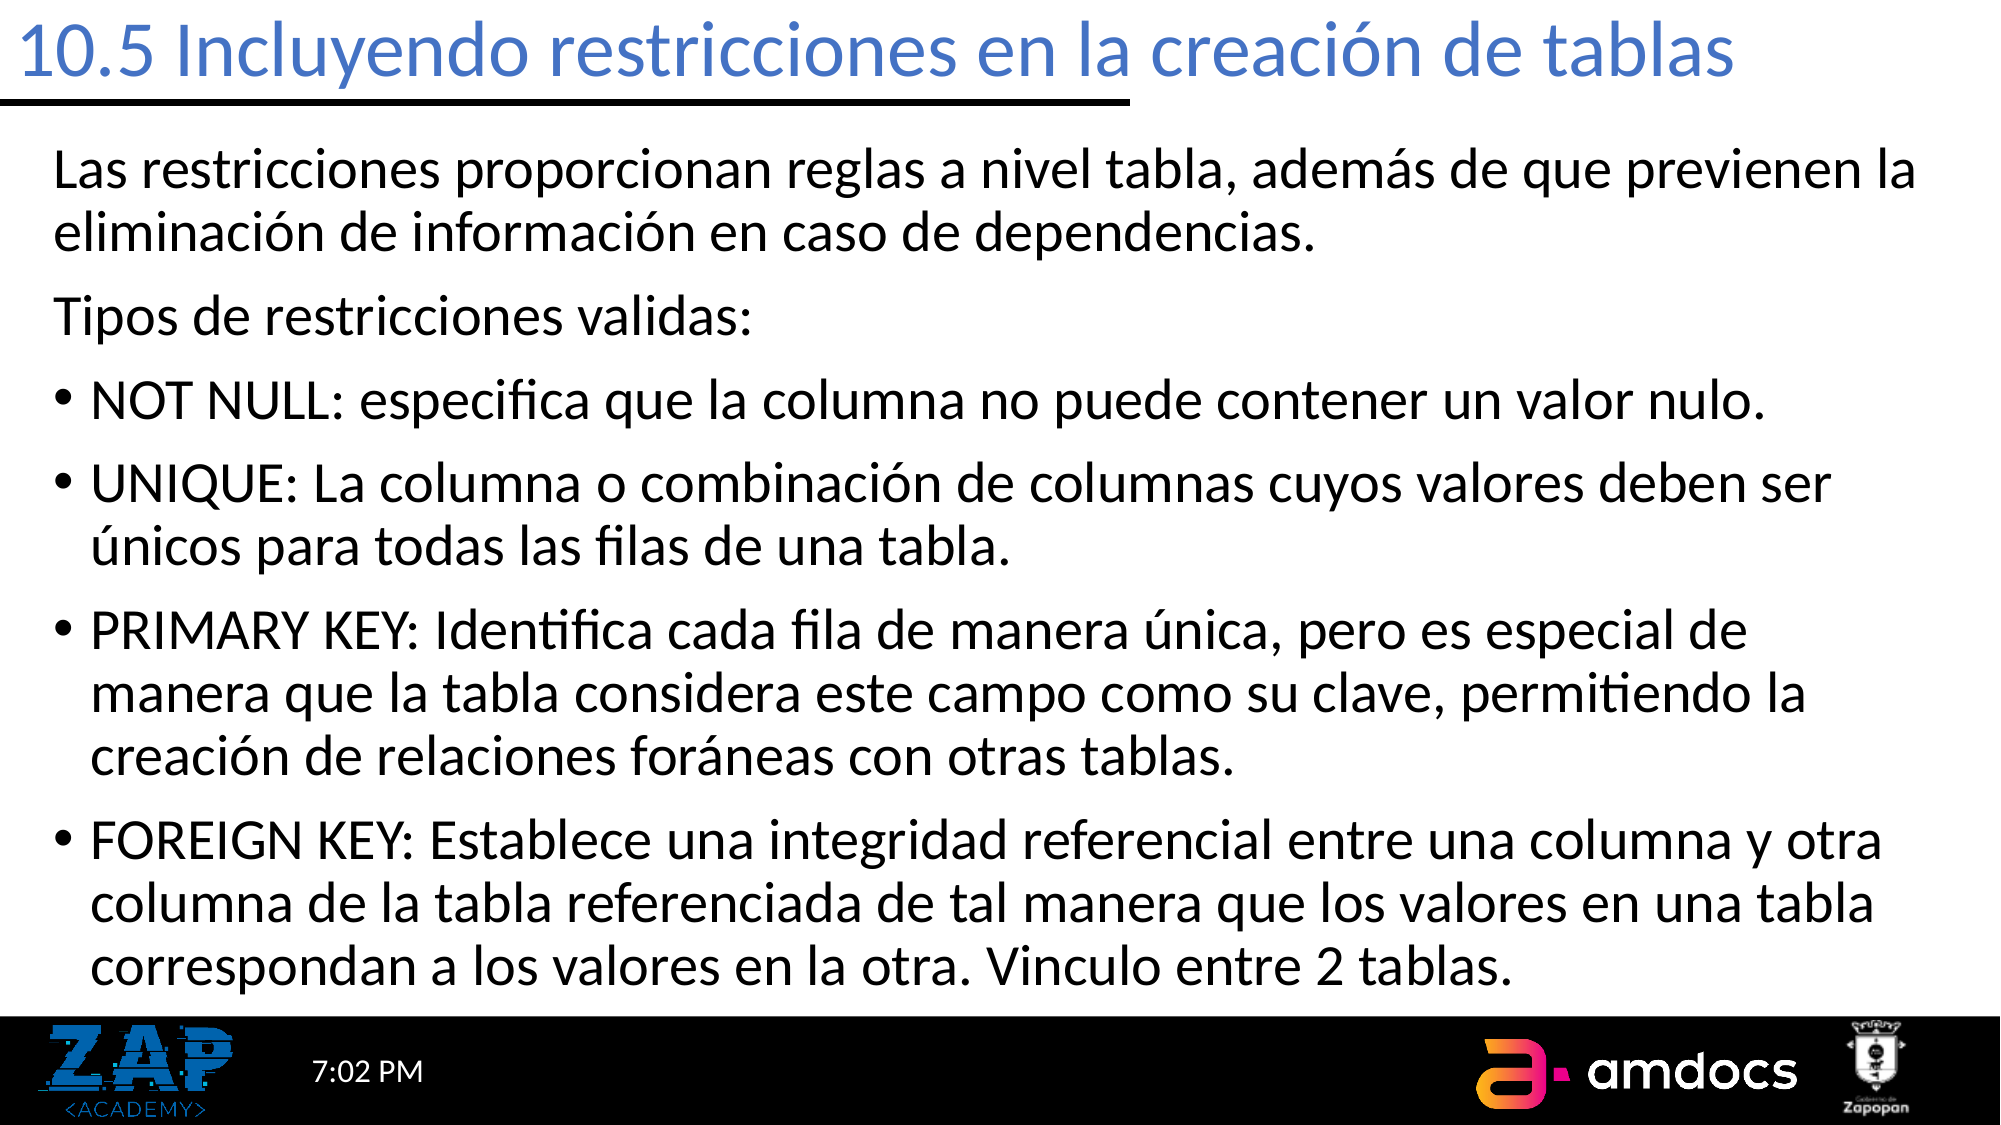

# 10.5 Incluyendo restricciones en la creación de tablas
Las restricciones proporcionan reglas a nivel tabla, además de que previenen la eliminación de información en caso de dependencias.
Tipos de restricciones validas:
NOT NULL: especifica que la columna no puede contener un valor nulo.
UNIQUE: La columna o combinación de columnas cuyos valores deben ser únicos para todas las filas de una tabla.
PRIMARY KEY: Identifica cada fila de manera única, pero es especial de manera que la tabla considera este campo como su clave, permitiendo la creación de relaciones foráneas con otras tablas.
FOREIGN KEY: Establece una integridad referencial entre una columna y otra columna de la tabla referenciada de tal manera que los valores en una tabla correspondan a los valores en la otra. Vinculo entre 2 tablas.

7:02 PM